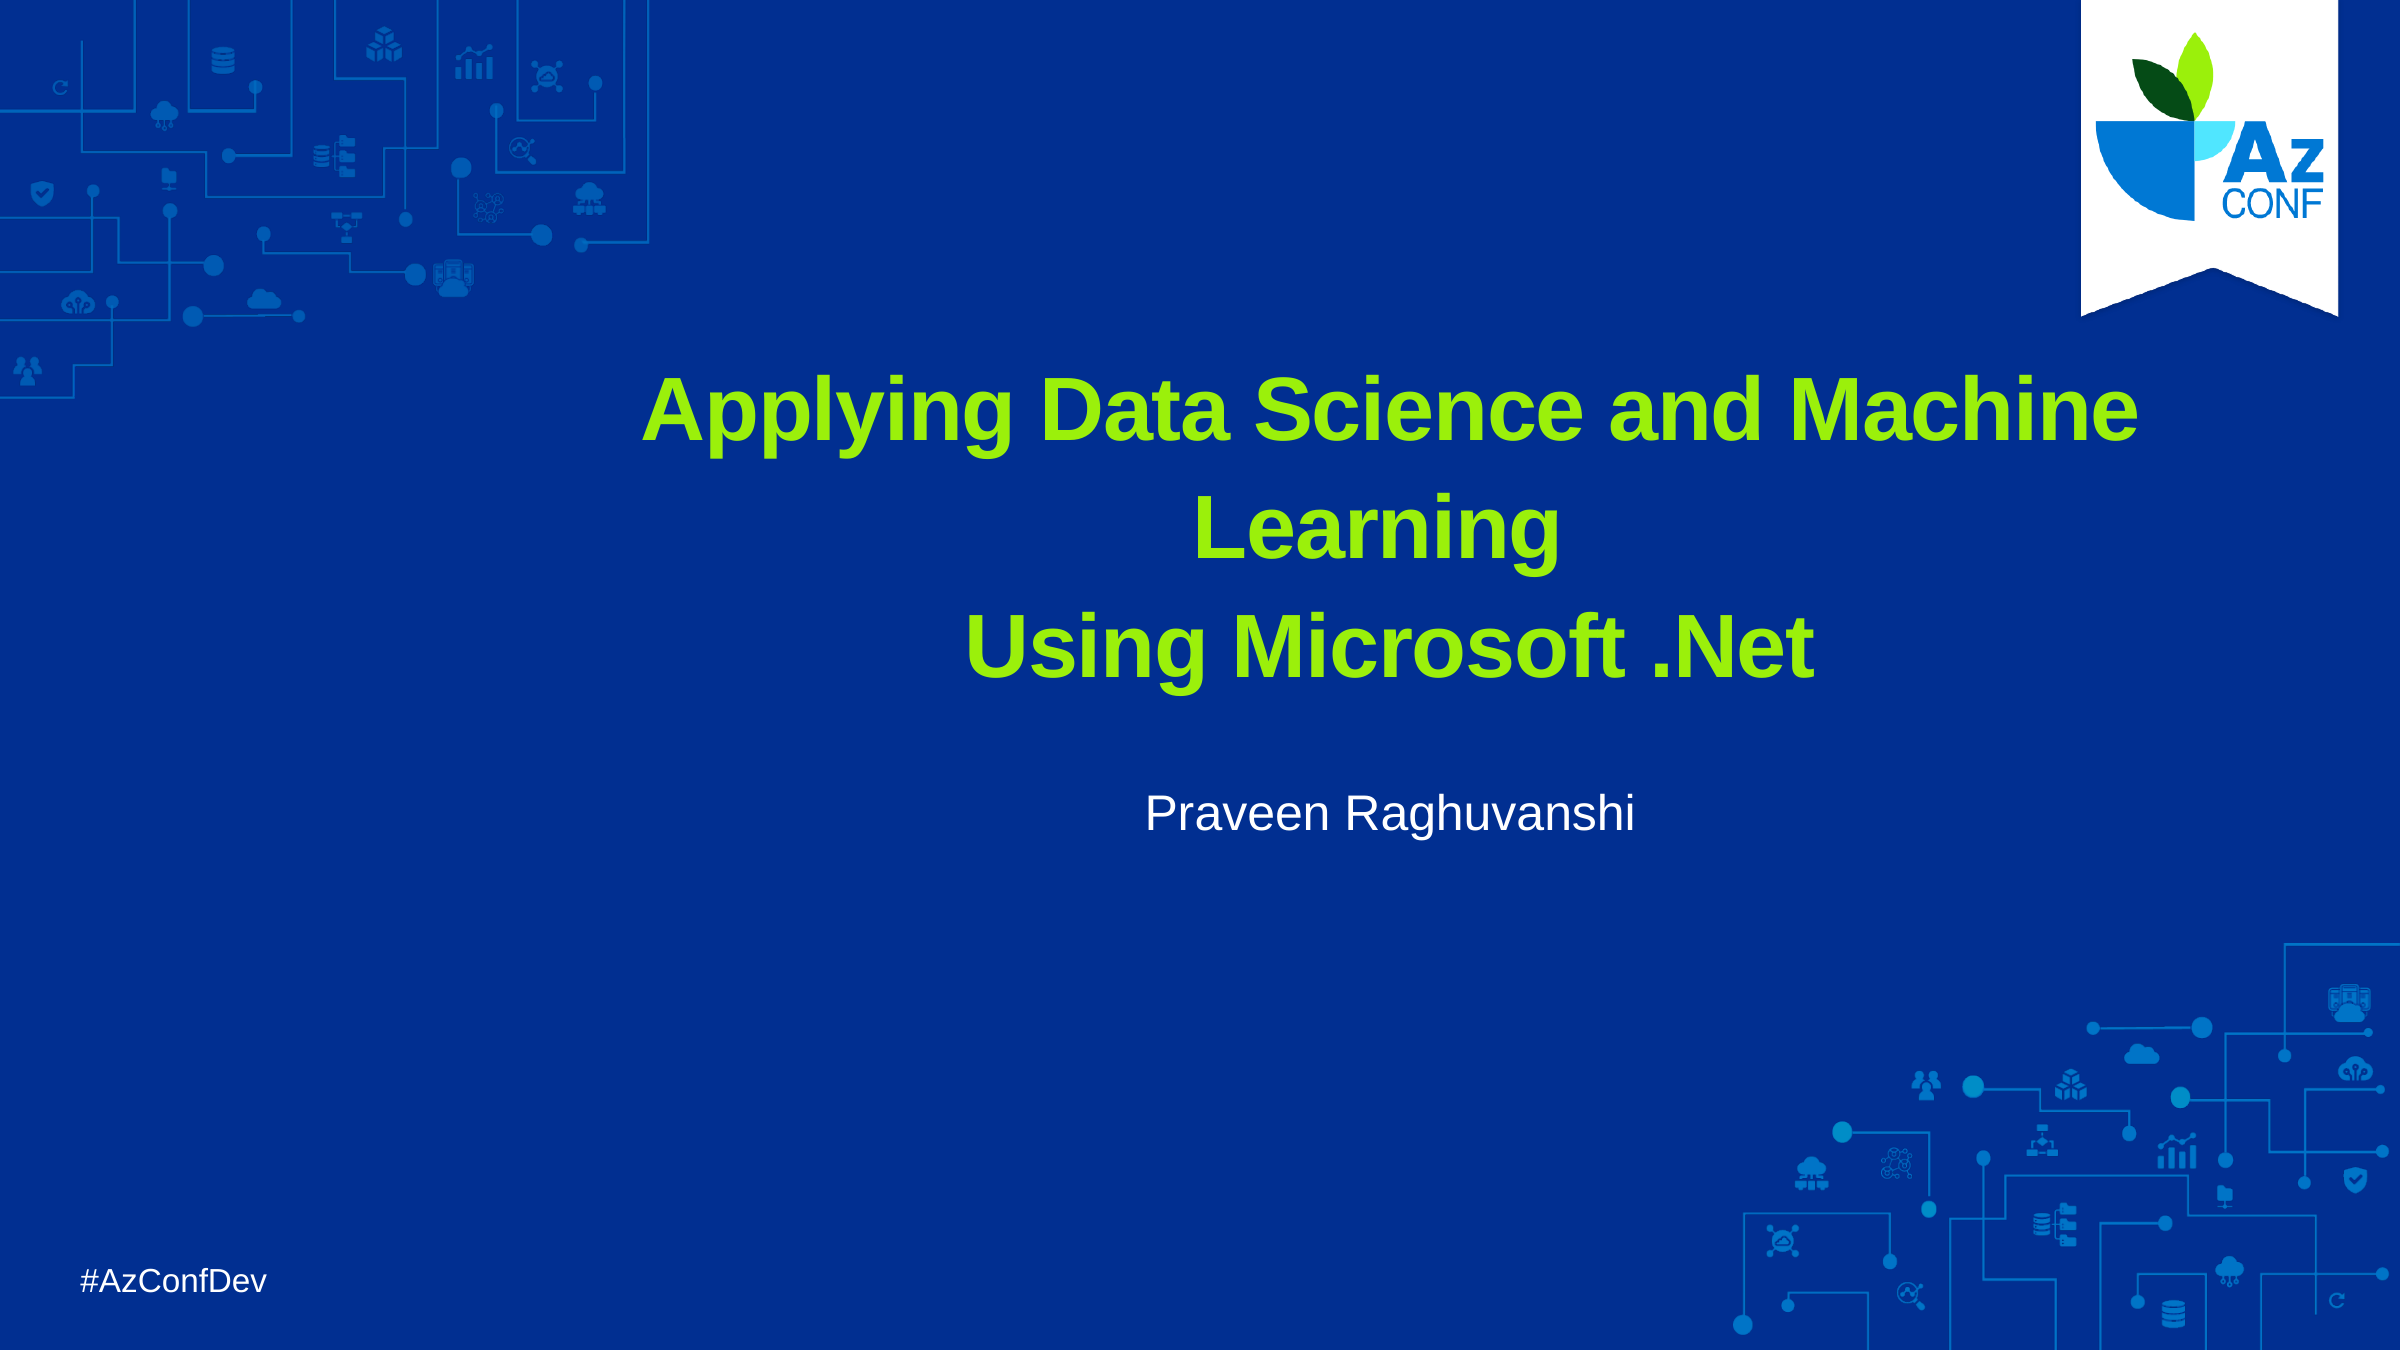

# Applying Data Science and Machine Learning Using Microsoft .Net
Praveen Raghuvanshi